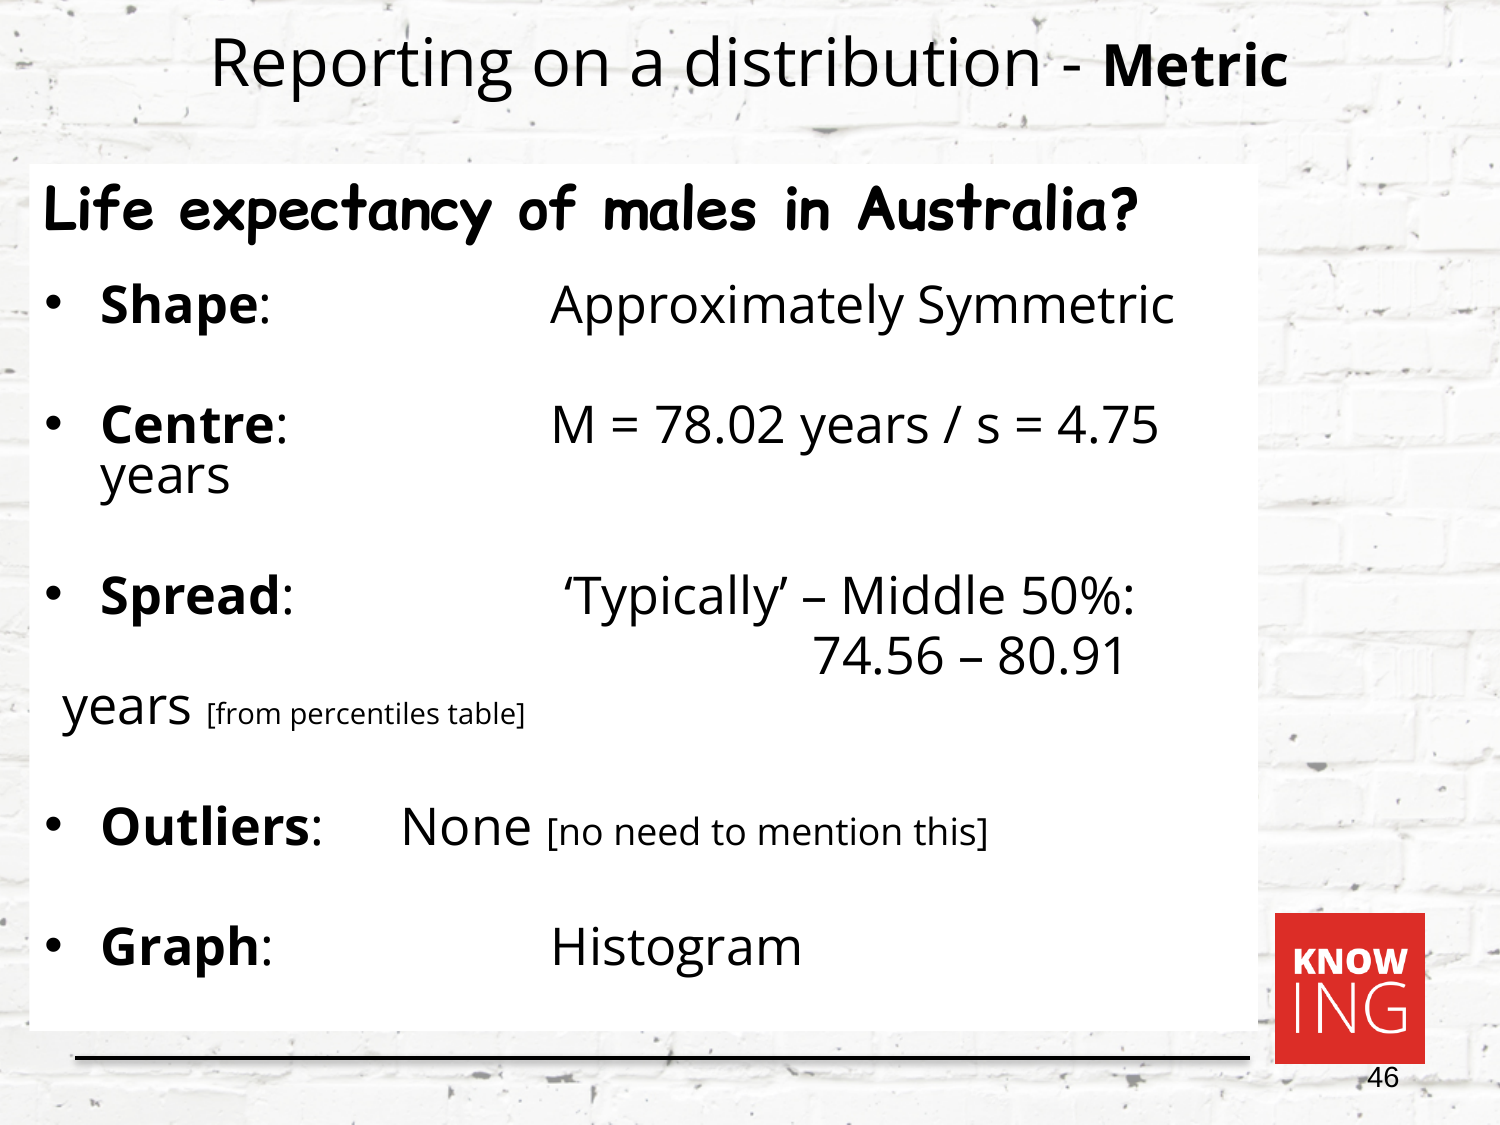

# Reporting on a distribution - Metric
Life expectancy of males in Australia?

Shape:		Approximately Symmetric

Centre:		M = 78.02 years / s = 4.75 years

Spread:		 ‘Typically’ – Middle 50%:
					74.56 – 80.91 years [from percentiles table]

Outliers:	None [no need to mention this]

Graph:		Histogram

46